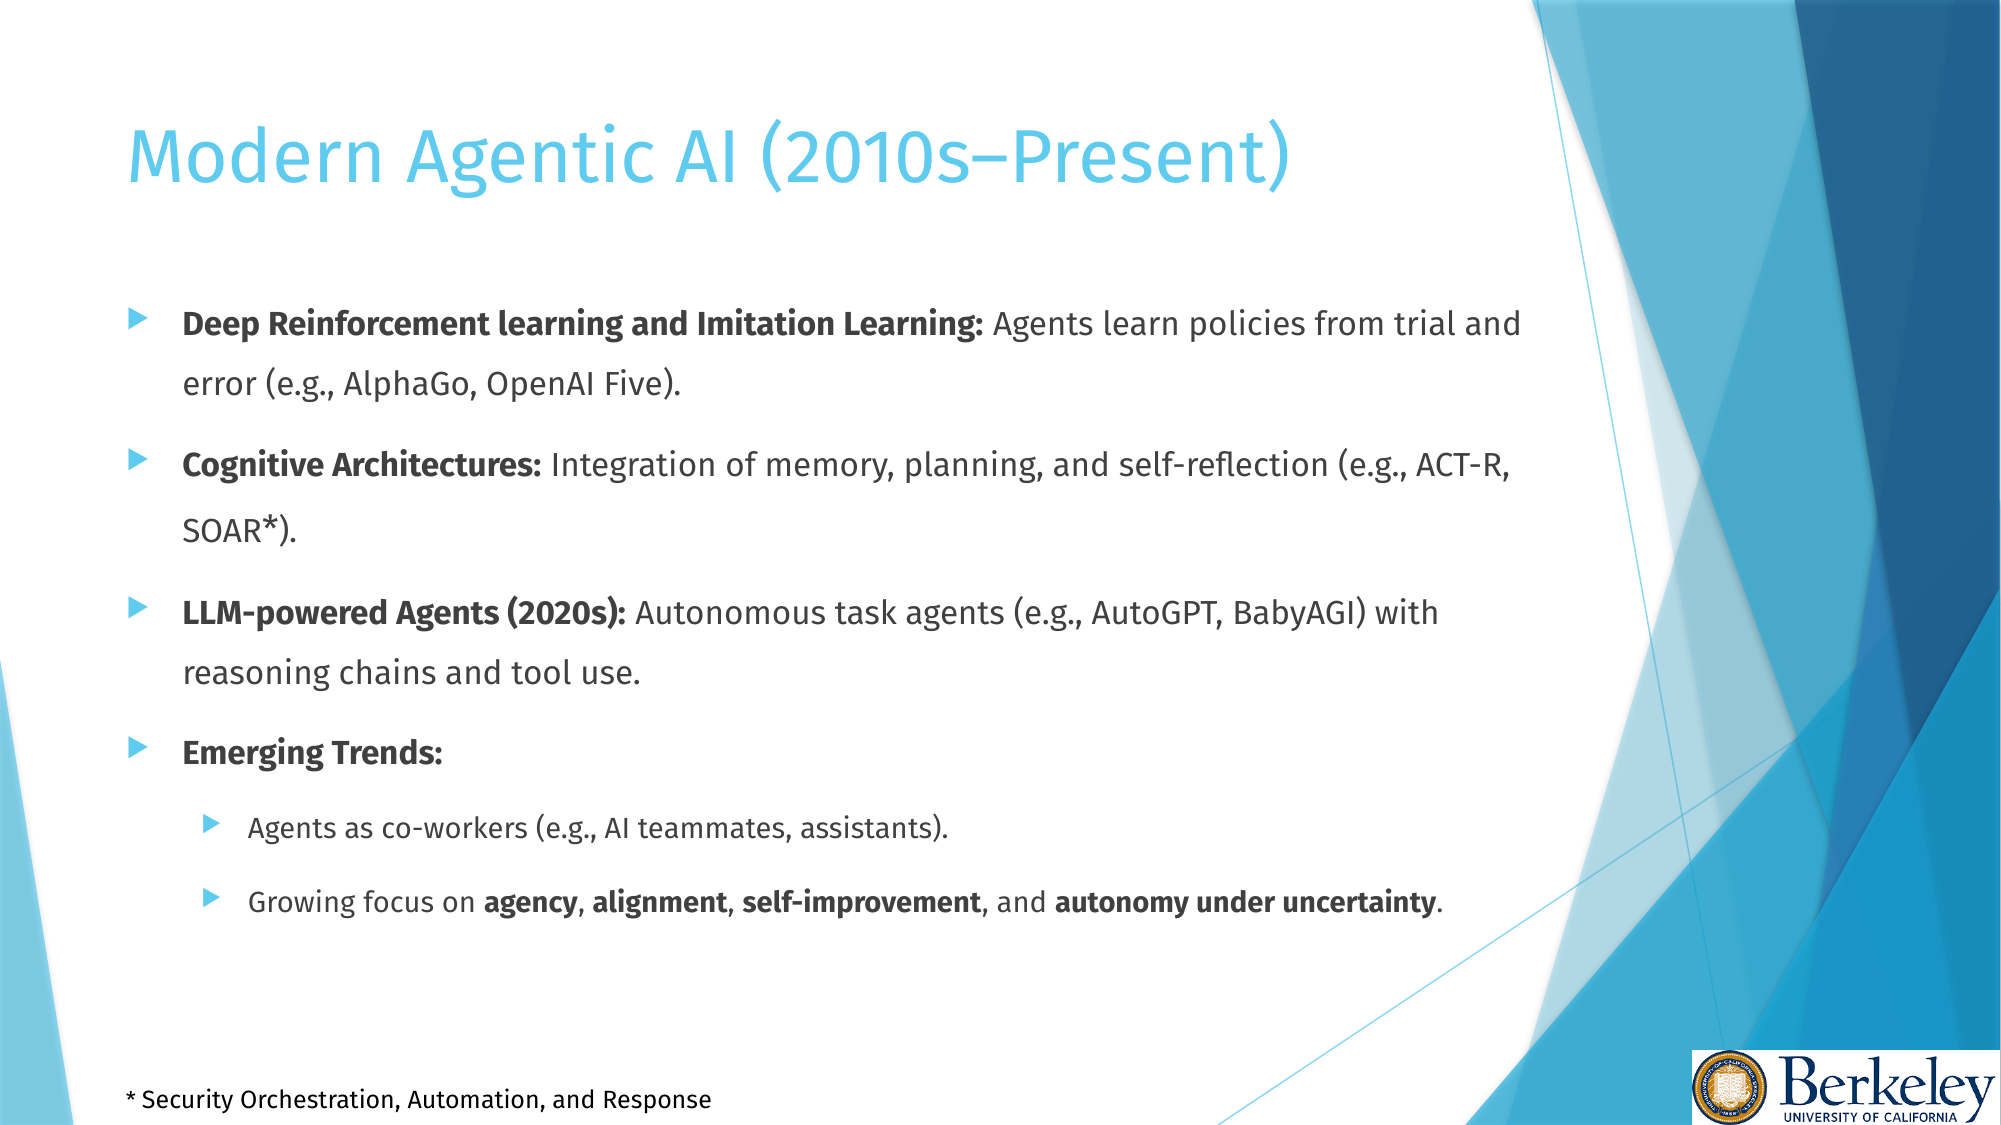

# Modern Agentic AI (2010s–Present)
Deep Reinforcement learning and Imitation Learning: Agents learn policies from trial and error (e.g., AlphaGo, OpenAI Five).
Cognitive Architectures: Integration of memory, planning, and self-reflection (e.g., ACT-R, SOAR*).
LLM-powered Agents (2020s): Autonomous task agents (e.g., AutoGPT, BabyAGI) with reasoning chains and tool use.
Emerging Trends:
Agents as co-workers (e.g., AI teammates, assistants).
Growing focus on agency, alignment, self-improvement, and autonomy under uncertainty.

* Security Orchestration, Automation, and Response